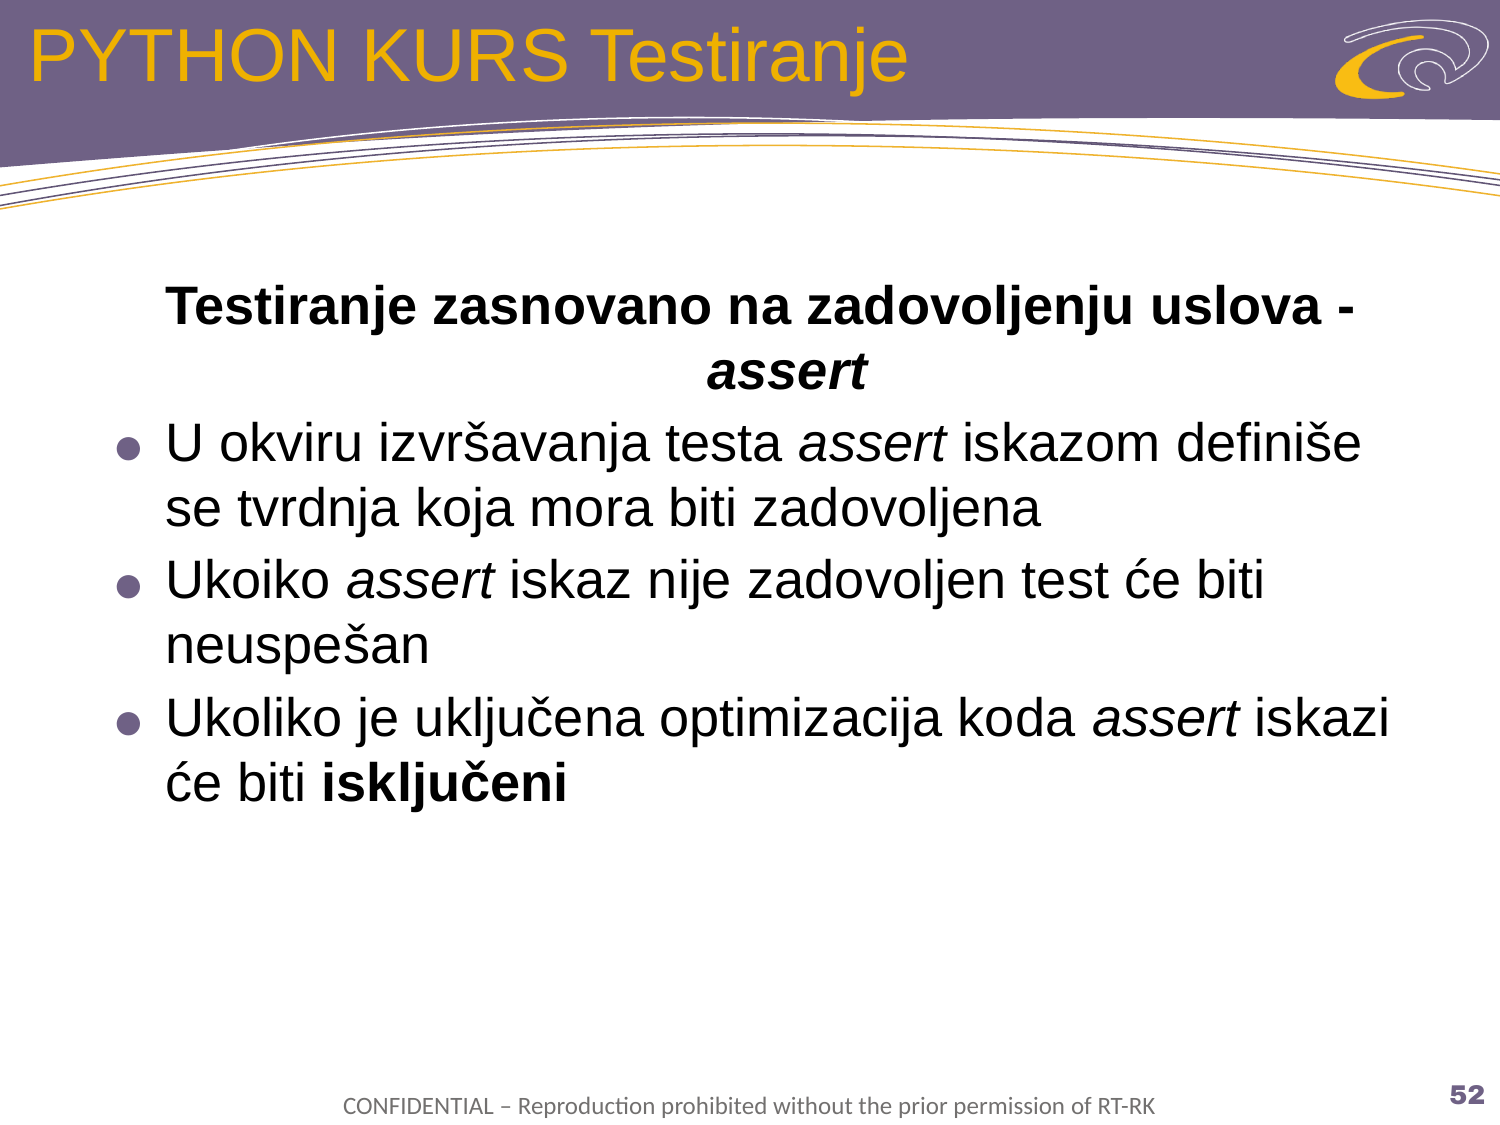

# PYTHON KURS Testiranje
Testiranje zasnovano na zadovoljenju uslova - assert
U okviru izvršavanja testa assert iskazom definiše se tvrdnja koja mora biti zadovoljena
Ukoiko assert iskaz nije zadovoljen test će biti neuspešan
Ukoliko je uključena optimizacija koda assert iskazi će biti isključeni